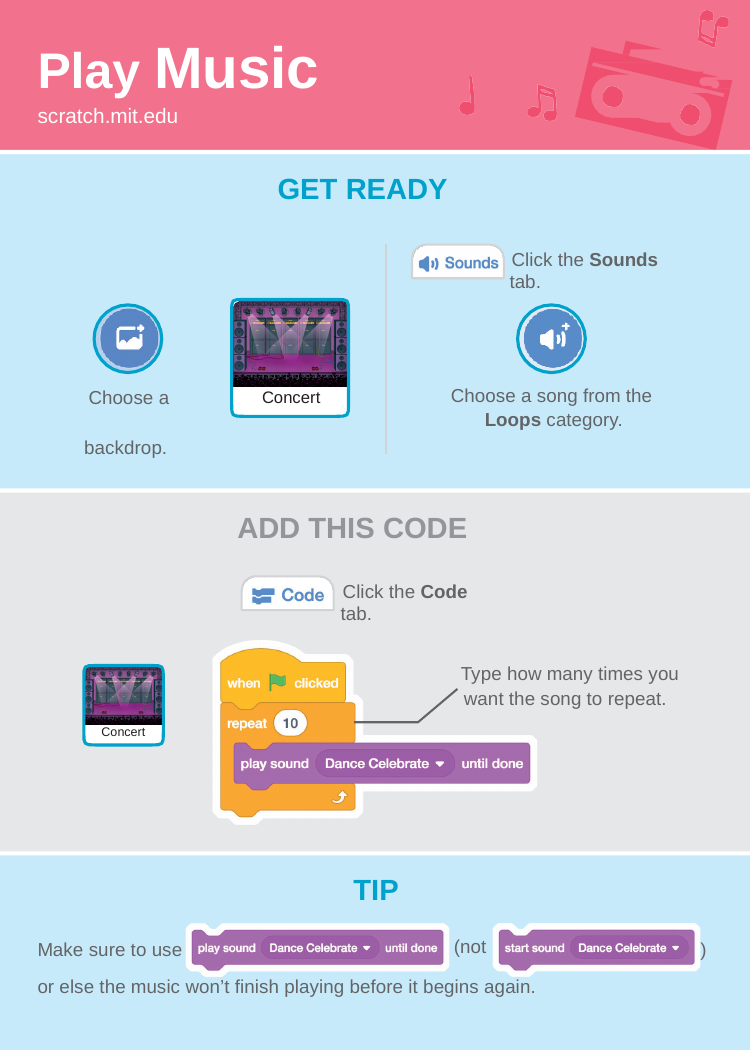

# Play Music
scratch.mit.edu

GET READY

Click the Sounds tab.

Choose a song from the
Loops category.
Choose a  backdrop.
Concert

ADD THIS CODE

Click the Code tab.

Type how many times you  want the song to repeat.

Concert

TIP

(not
Make sure to use
or else the music won’t finish playing before it begins again.
)